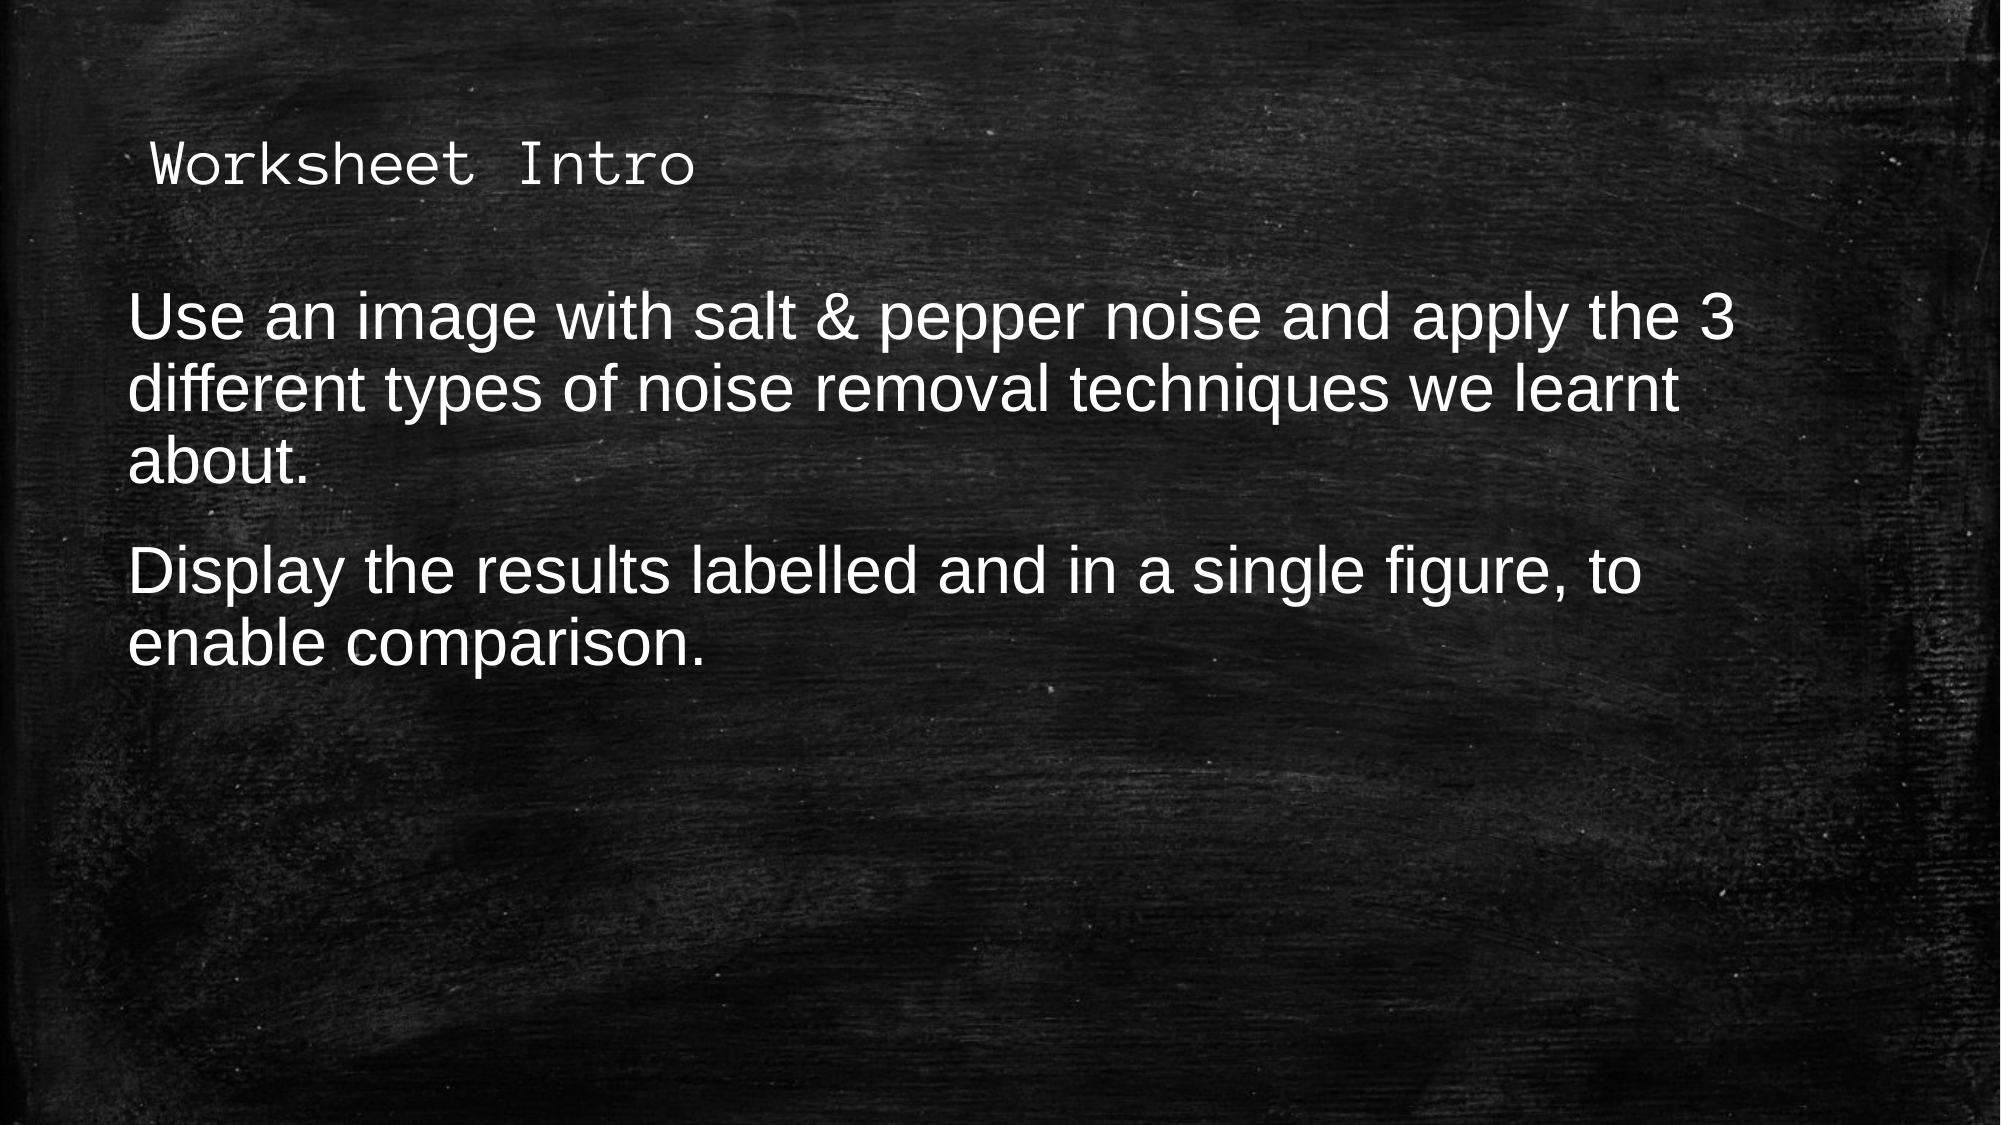

# Worksheet Intro
Use an image with salt & pepper noise and apply the 3 different types of noise removal techniques we learnt about.
Display the results labelled and in a single figure, to enable comparison.